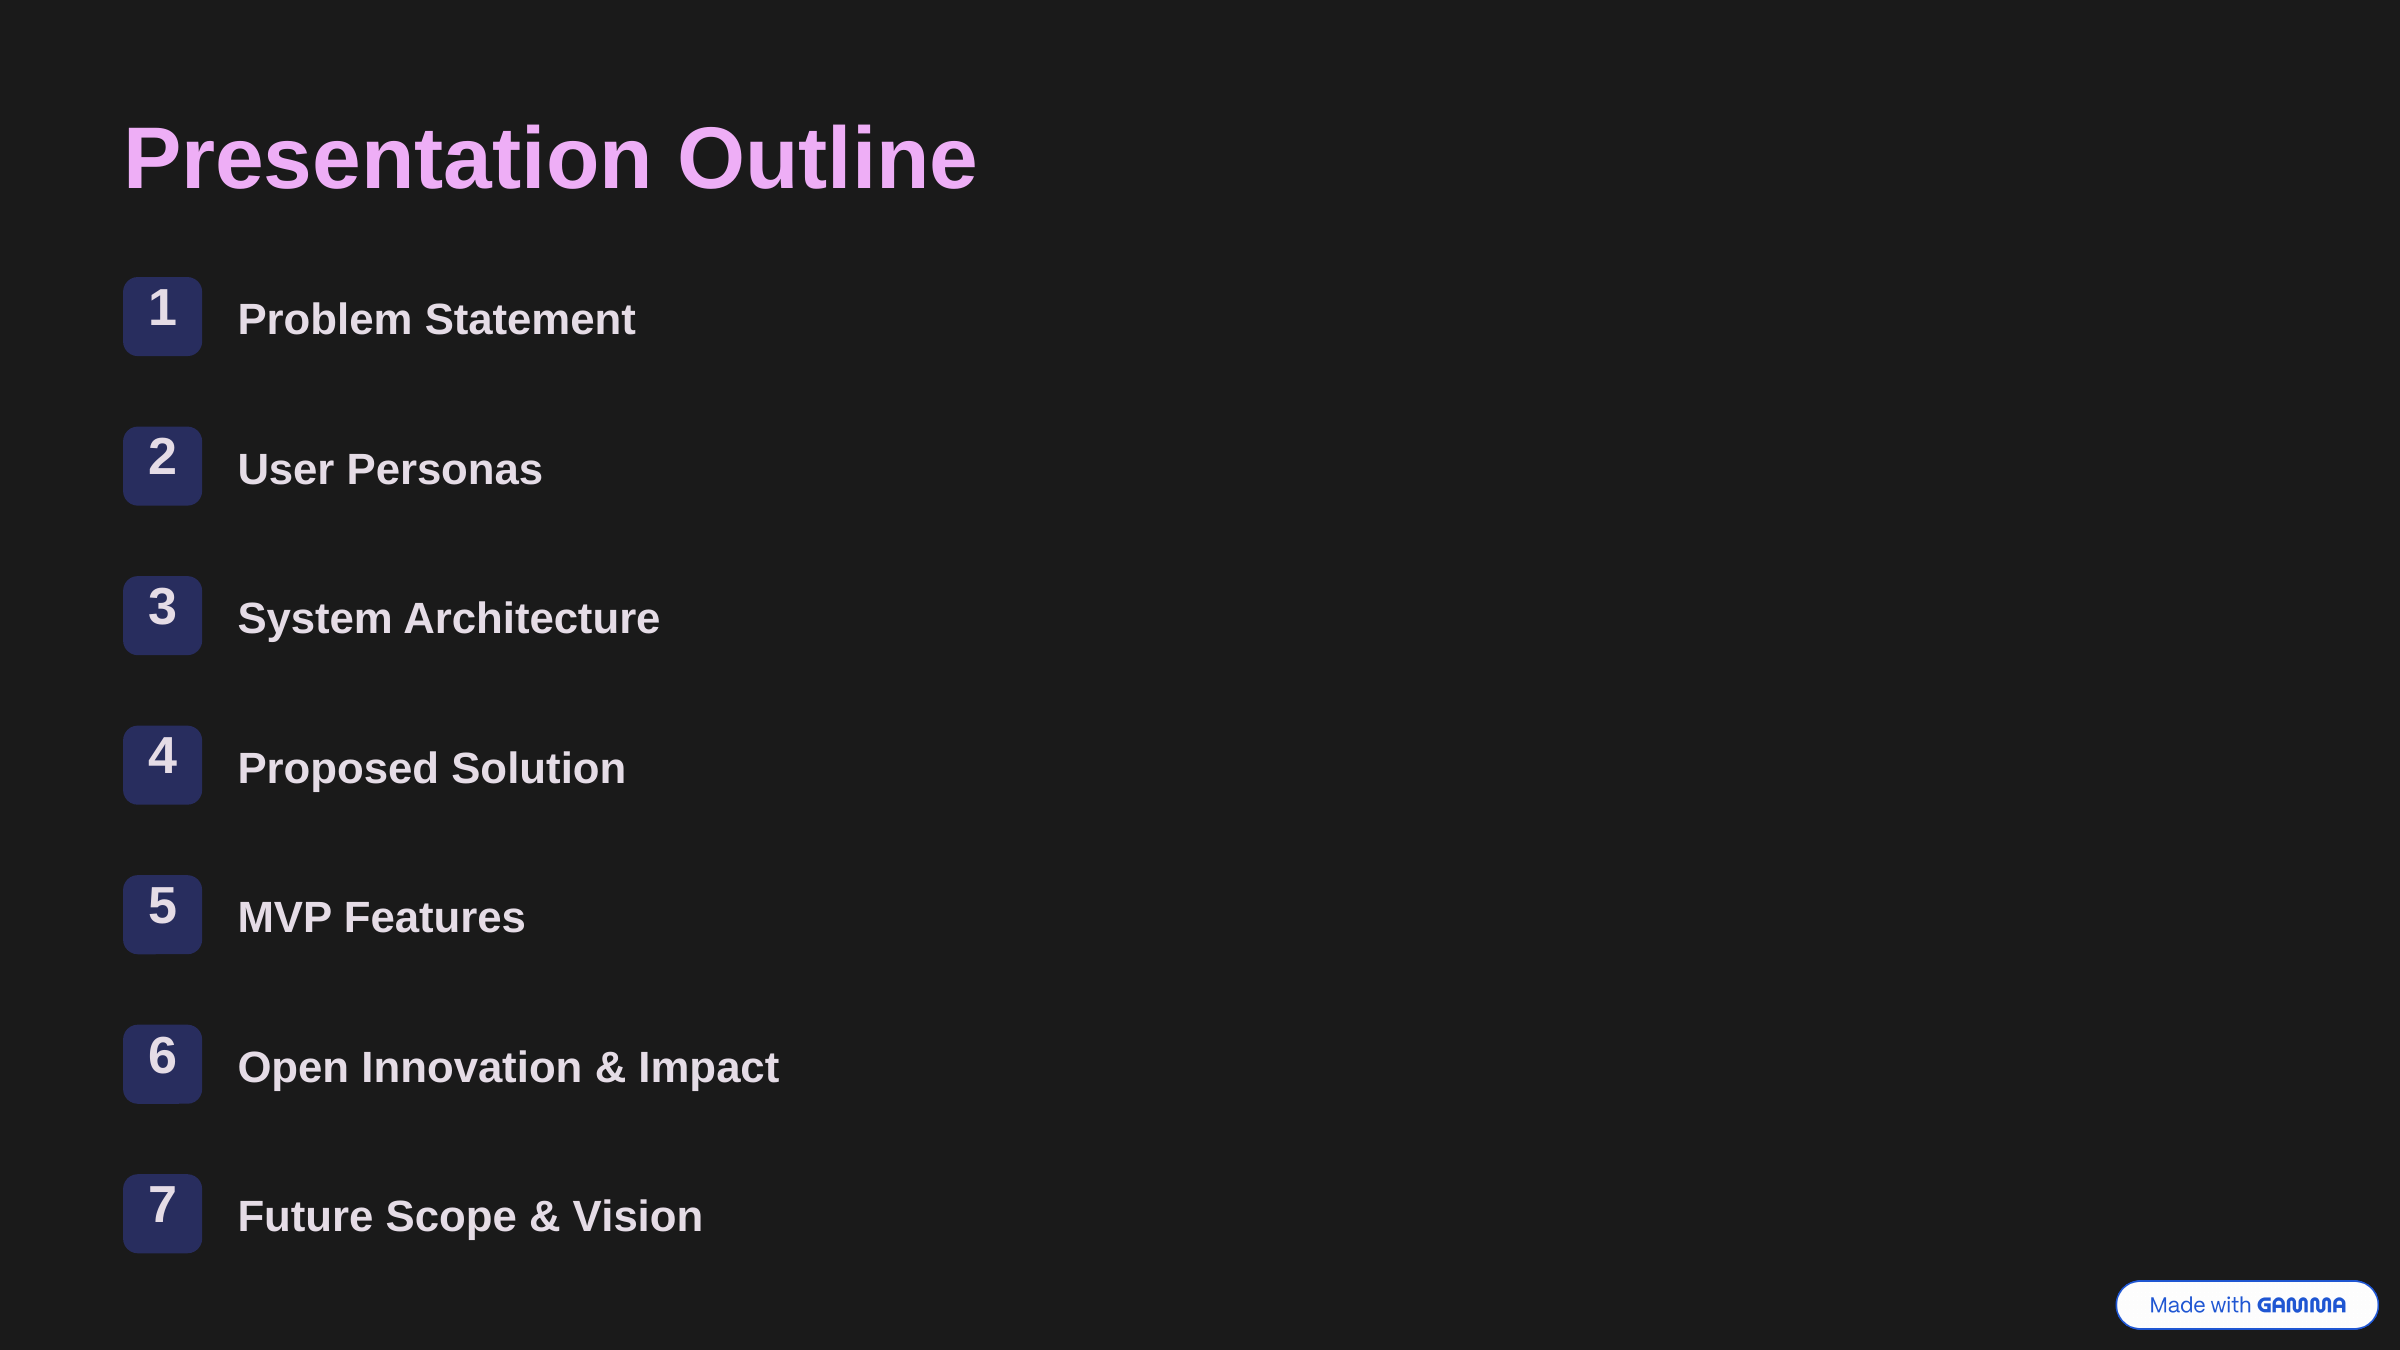

Presentation Outline

1
Problem Statement

2
User Personas

3
System Architecture

4
Proposed Solution

5
MVP Features

6
Open Innovation & Impact

7
Future Scope & Vision